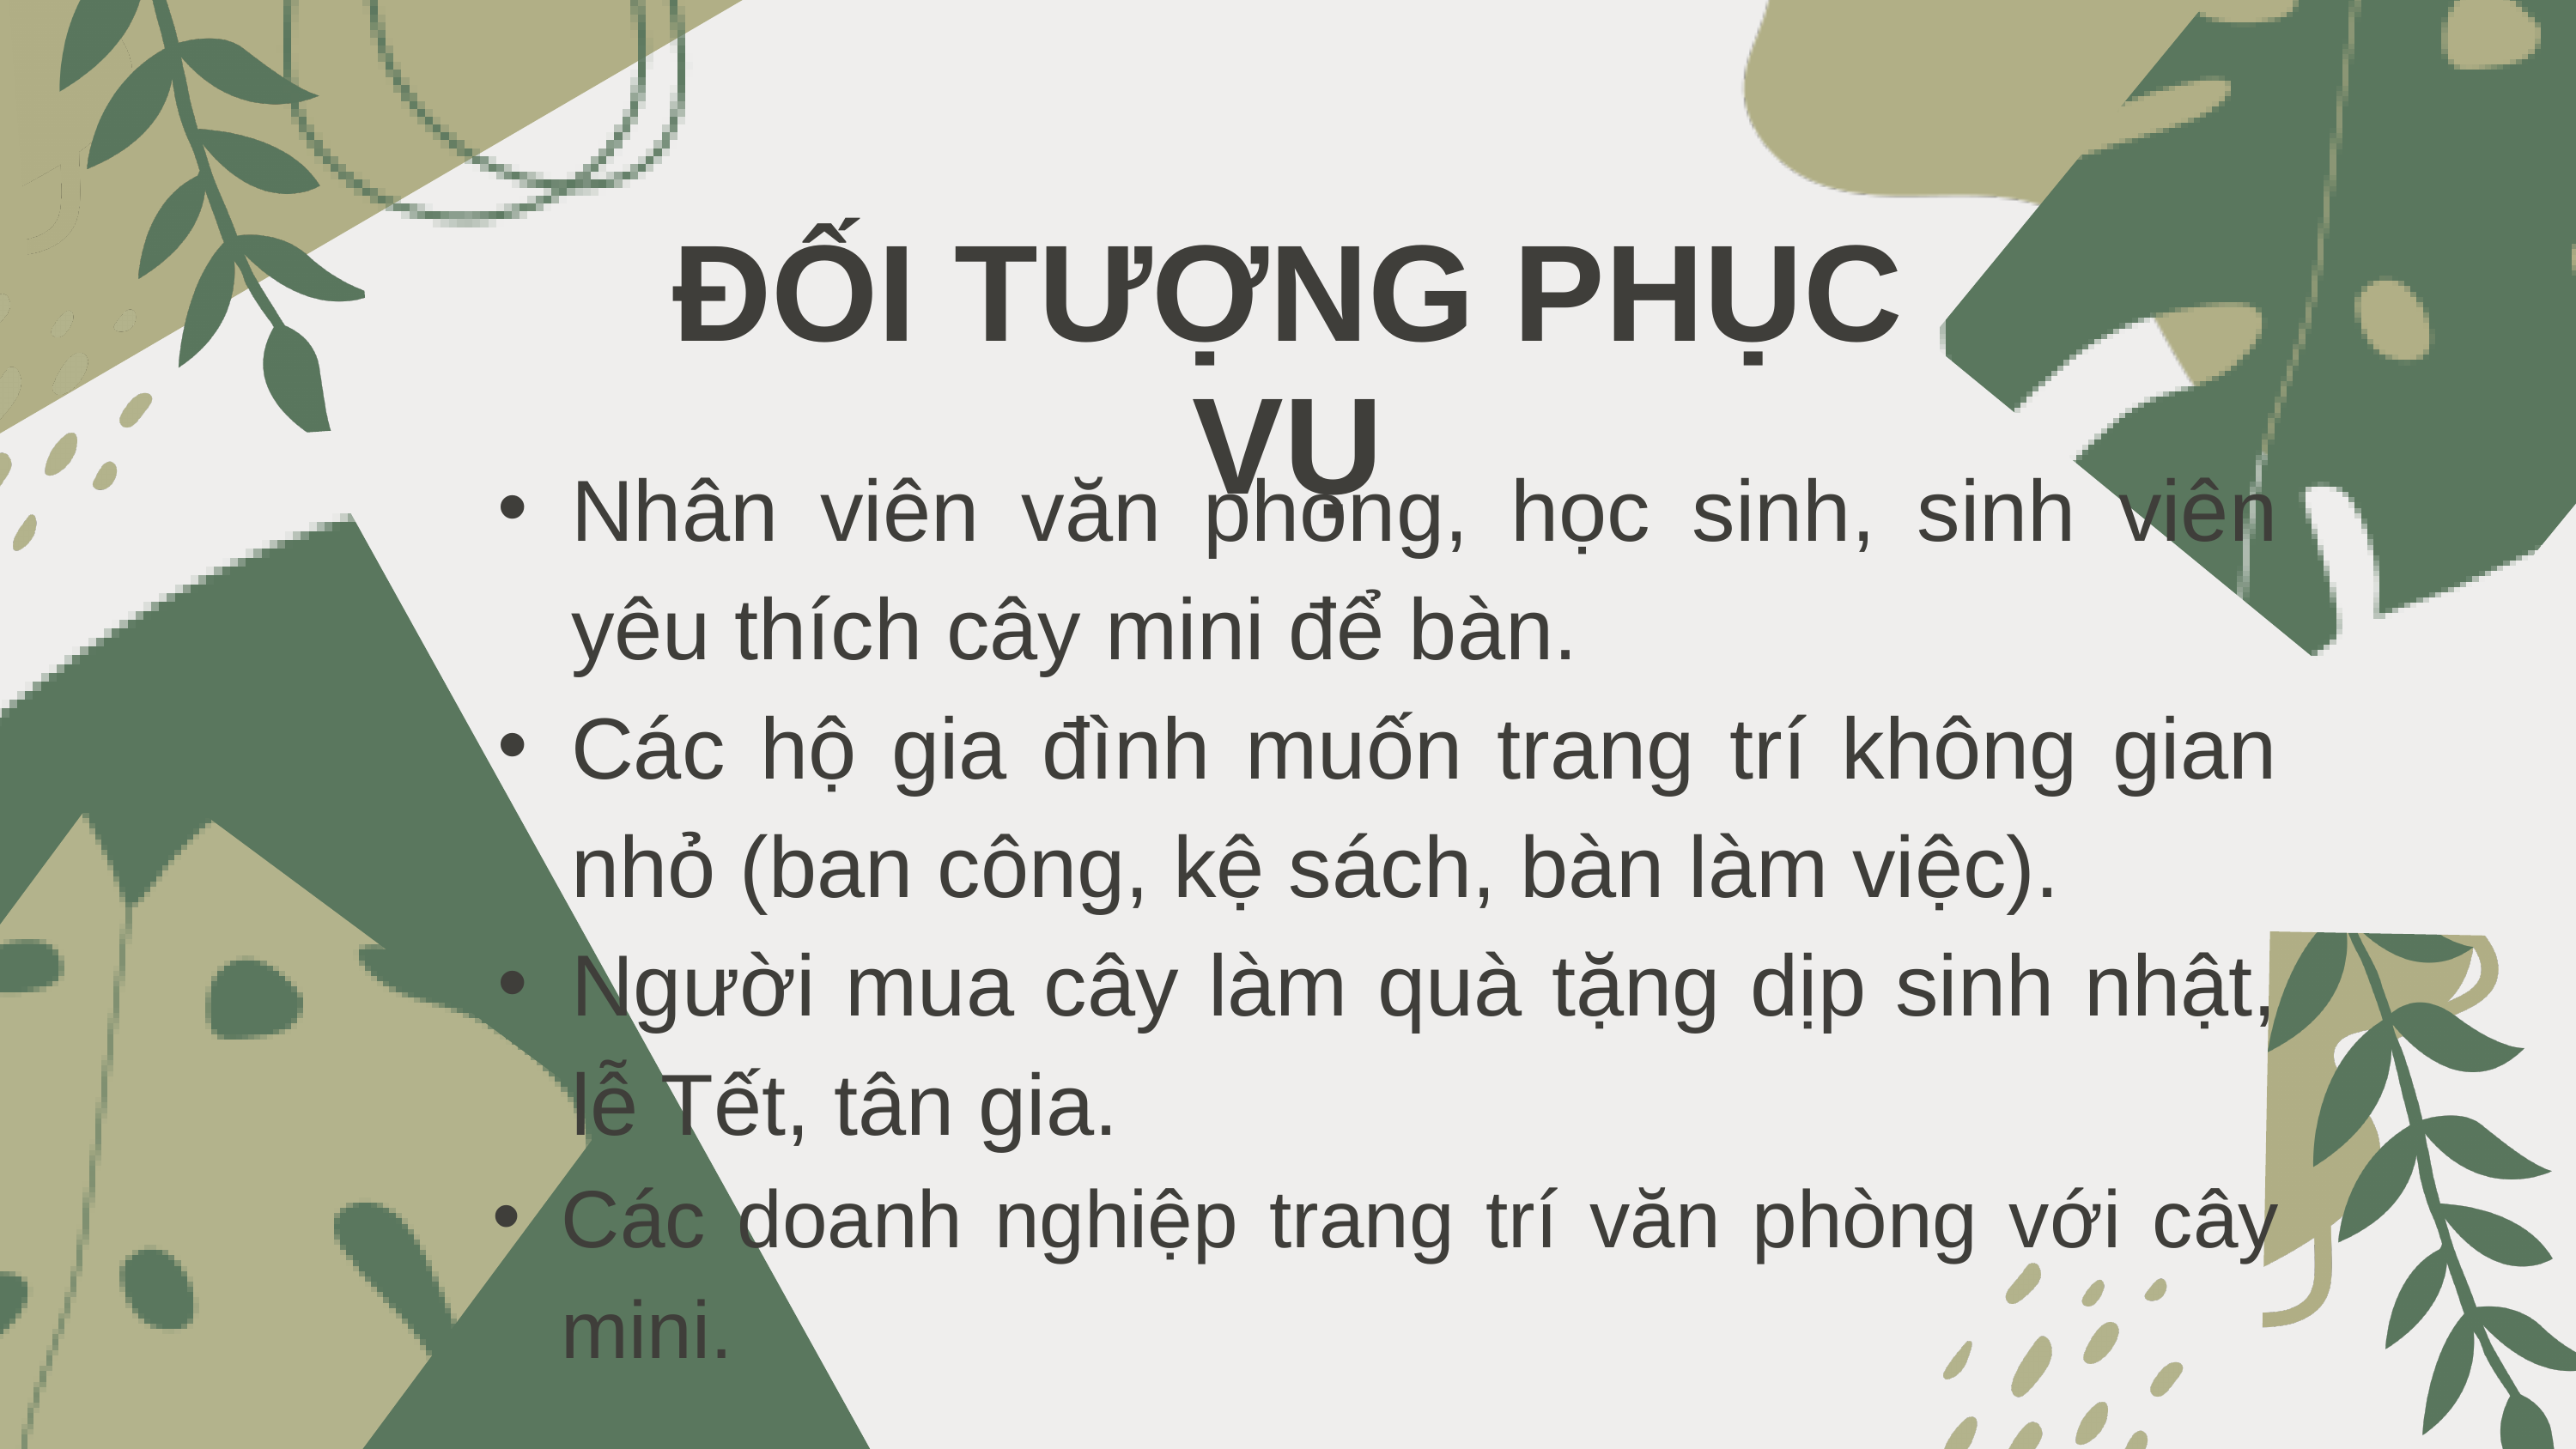

ĐỐI TƯỢNG PHỤC VỤ

Nhân viên văn phòng, học sinh, sinh viên yêu thích cây mini để bàn.
Các hộ gia đình muốn trang trí không gian nhỏ (ban công, kệ sách, bàn làm việc).
Người mua cây làm quà tặng dịp sinh nhật, lễ Tết, tân gia.
Các doanh nghiệp trang trí văn phòng với cây mini.